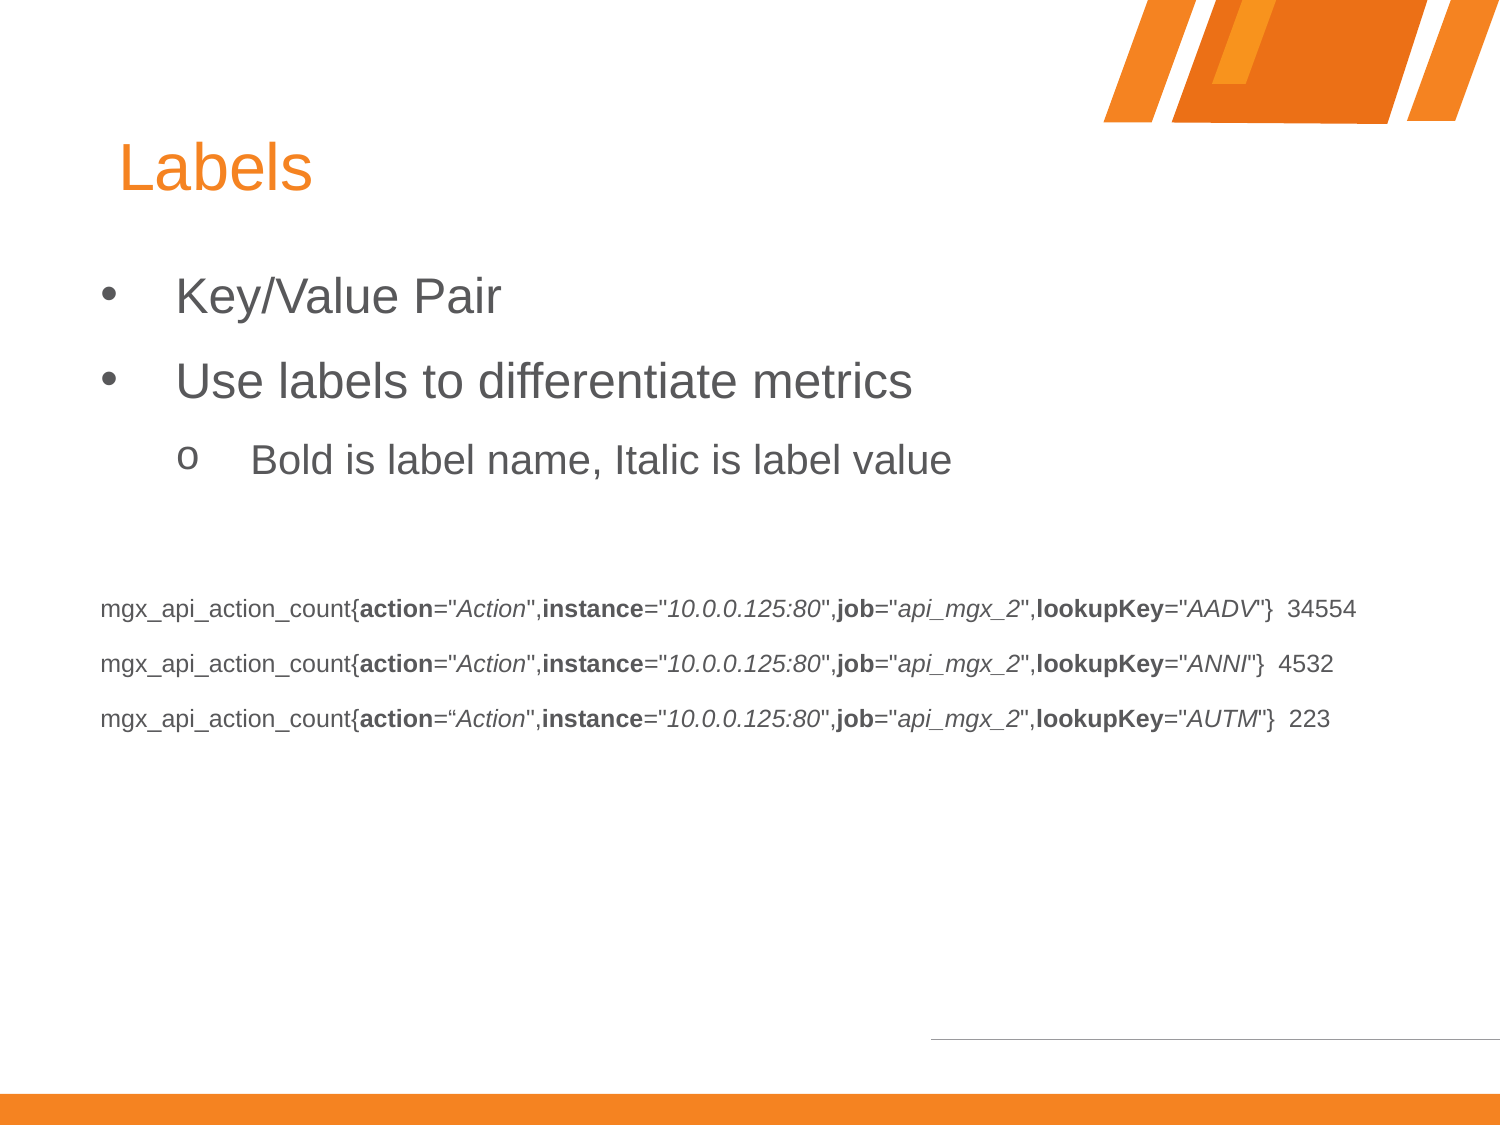

# Labels
Key/Value Pair
Use labels to differentiate metrics
Bold is label name, Italic is label value

mgx_api_action_count{action="Action",instance="10.0.0.125:80",job="api_mgx_2",lookupKey="AADV"}  34554
mgx_api_action_count{action="Action",instance="10.0.0.125:80",job="api_mgx_2",lookupKey="ANNI"}  4532
mgx_api_action_count{action=“Action",instance="10.0.0.125:80",job="api_mgx_2",lookupKey="AUTM"}  223